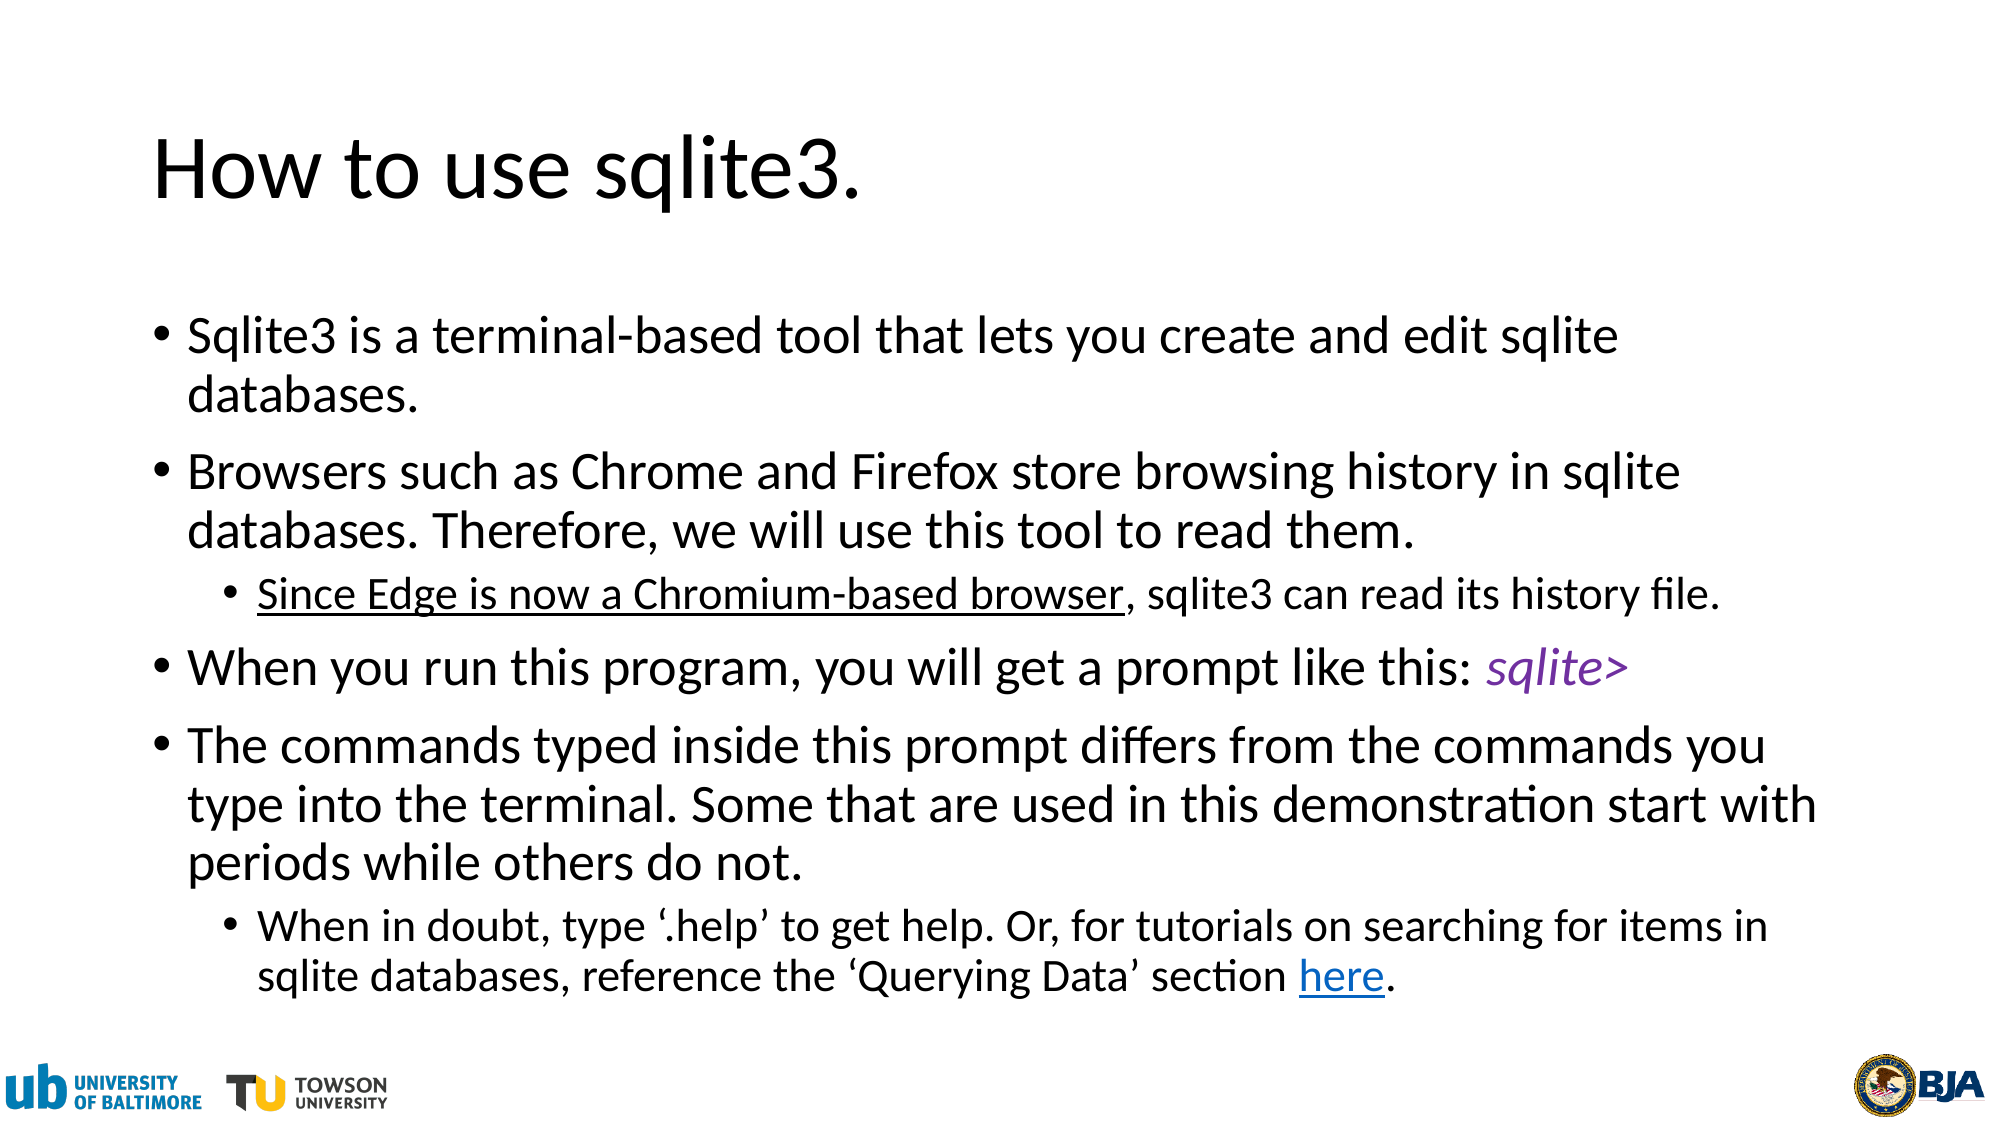

# How to use sqlite3.
Sqlite3 is a terminal-based tool that lets you create and edit sqlite databases.
Browsers such as Chrome and Firefox store browsing history in sqlite databases. Therefore, we will use this tool to read them.
Since Edge is now a Chromium-based browser, sqlite3 can read its history file.
When you run this program, you will get a prompt like this: sqlite>
The commands typed inside this prompt differs from the commands you type into the terminal. Some that are used in this demonstration start with periods while others do not.
When in doubt, type ‘.help’ to get help. Or, for tutorials on searching for items in sqlite databases, reference the ‘Querying Data’ section here.